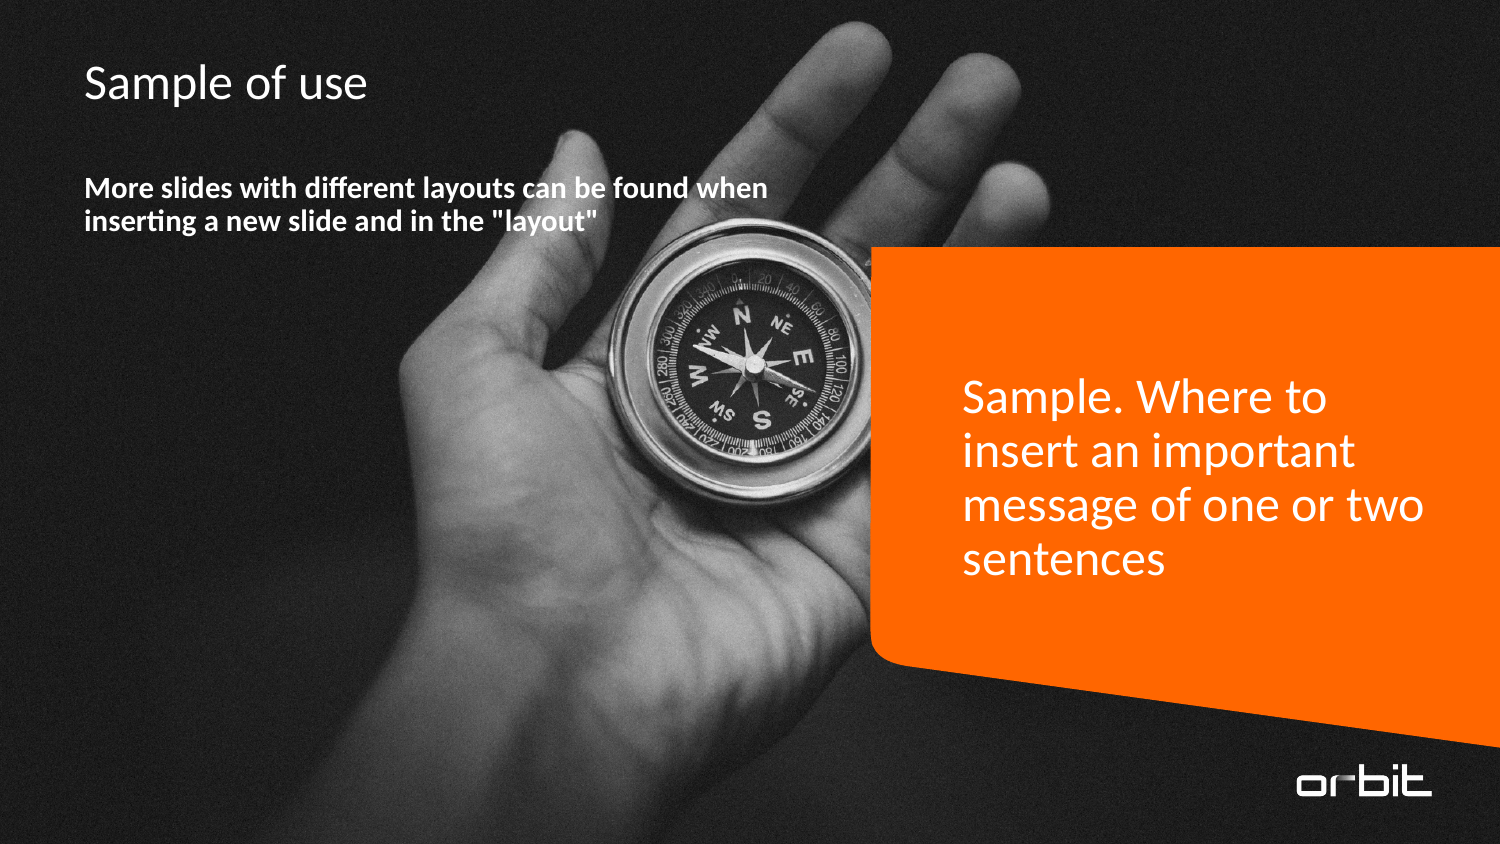

# Sample of use
More slides with different layouts can be found when inserting a new slide and in the "layout"
Sample. Where to insert an important message of one or two sentences